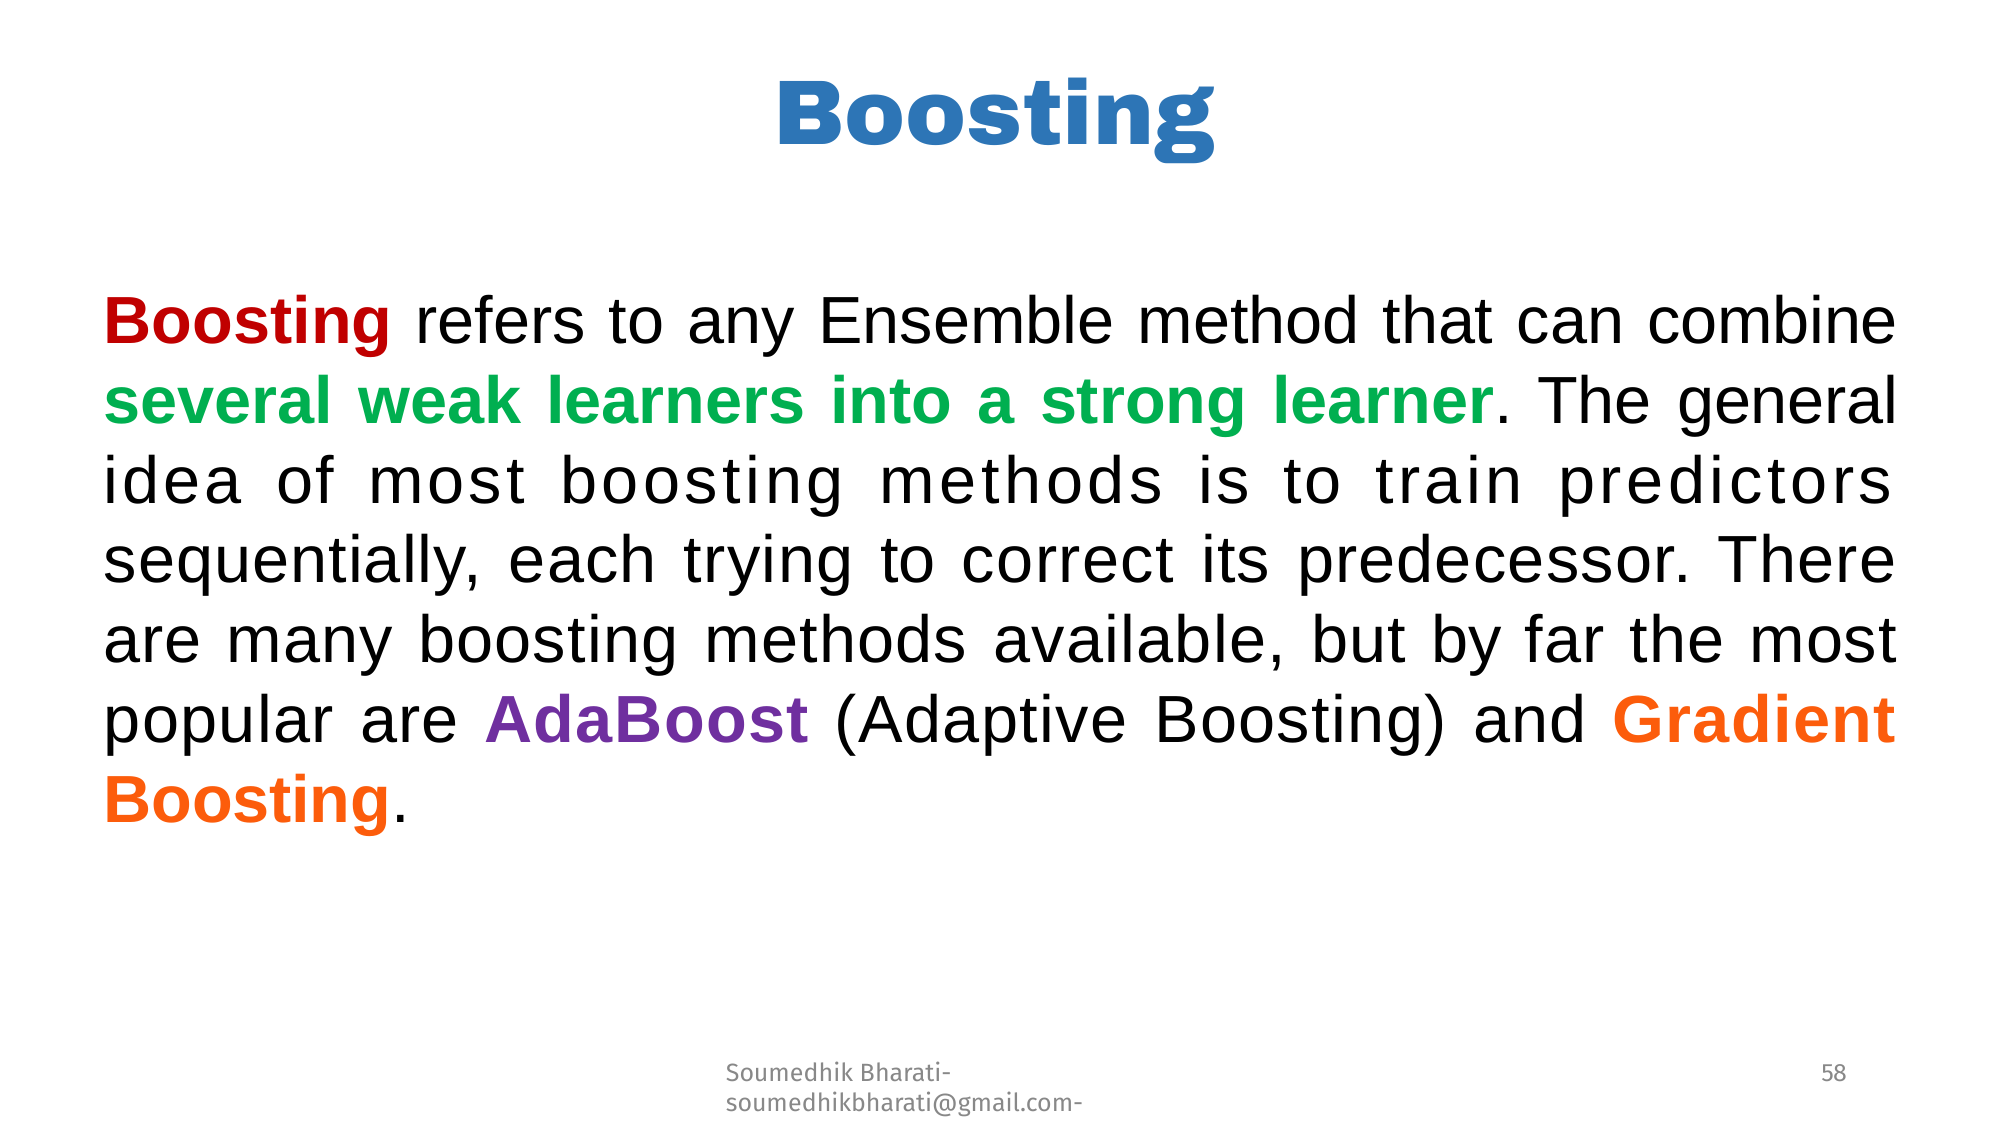

# Boosting
Boosting refers to any Ensemble method that can combine several weak learners into a strong learner. The general idea of most boosting methods is to train predictors sequentially, each trying to correct its predecessor. There are many boosting methods available, but by far the most popular are AdaBoost (Adaptive Boosting) and Gradient Boosting.
Soumedhik Bharati- soumedhikbharati@gmail.com-
58